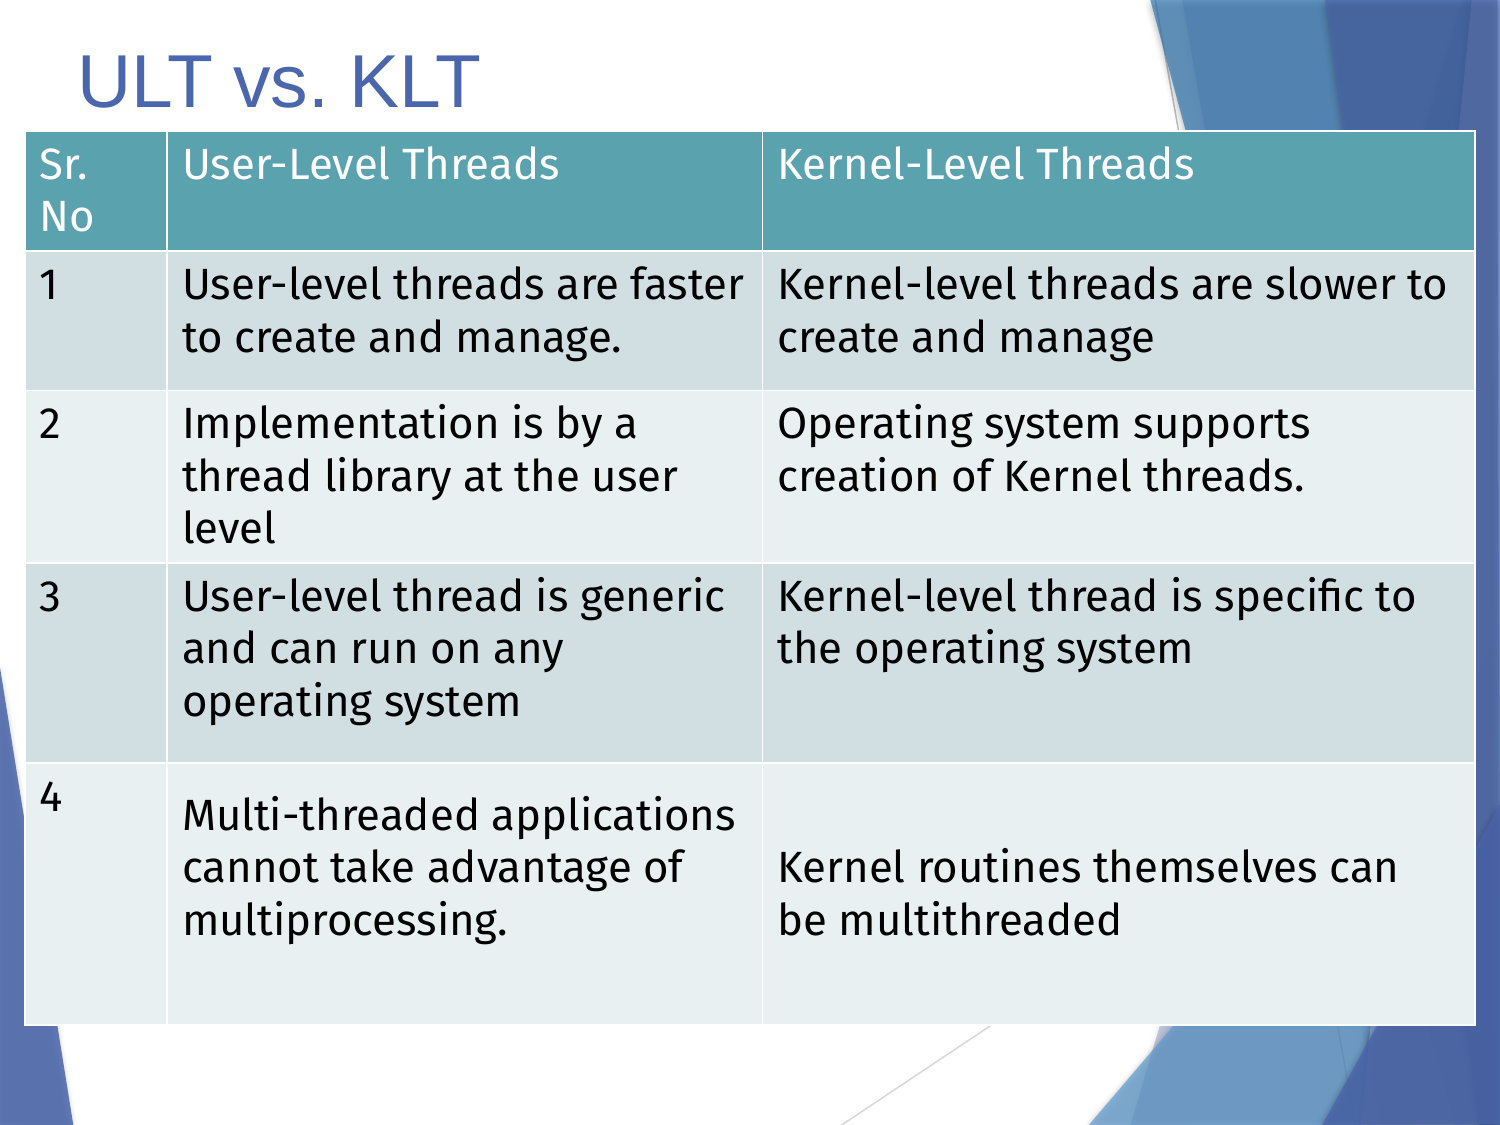

# ULT vs. KLT
| Sr. No | User-Level Threads | Kernel-Level Threads |
| --- | --- | --- |
| 1 | User-level threads are faster to create and manage. | Kernel-level threads are slower to create and manage |
| 2 | Implementation is by a thread library at the user level | Operating system supports creation of Kernel threads. |
| 3 | User-level thread is generic and can run on any operating system | Kernel-level thread is specific to the operating system |
| 4 | Multi-threaded applications cannot take advantage of multiprocessing. | Kernel routines themselves can be multithreaded |